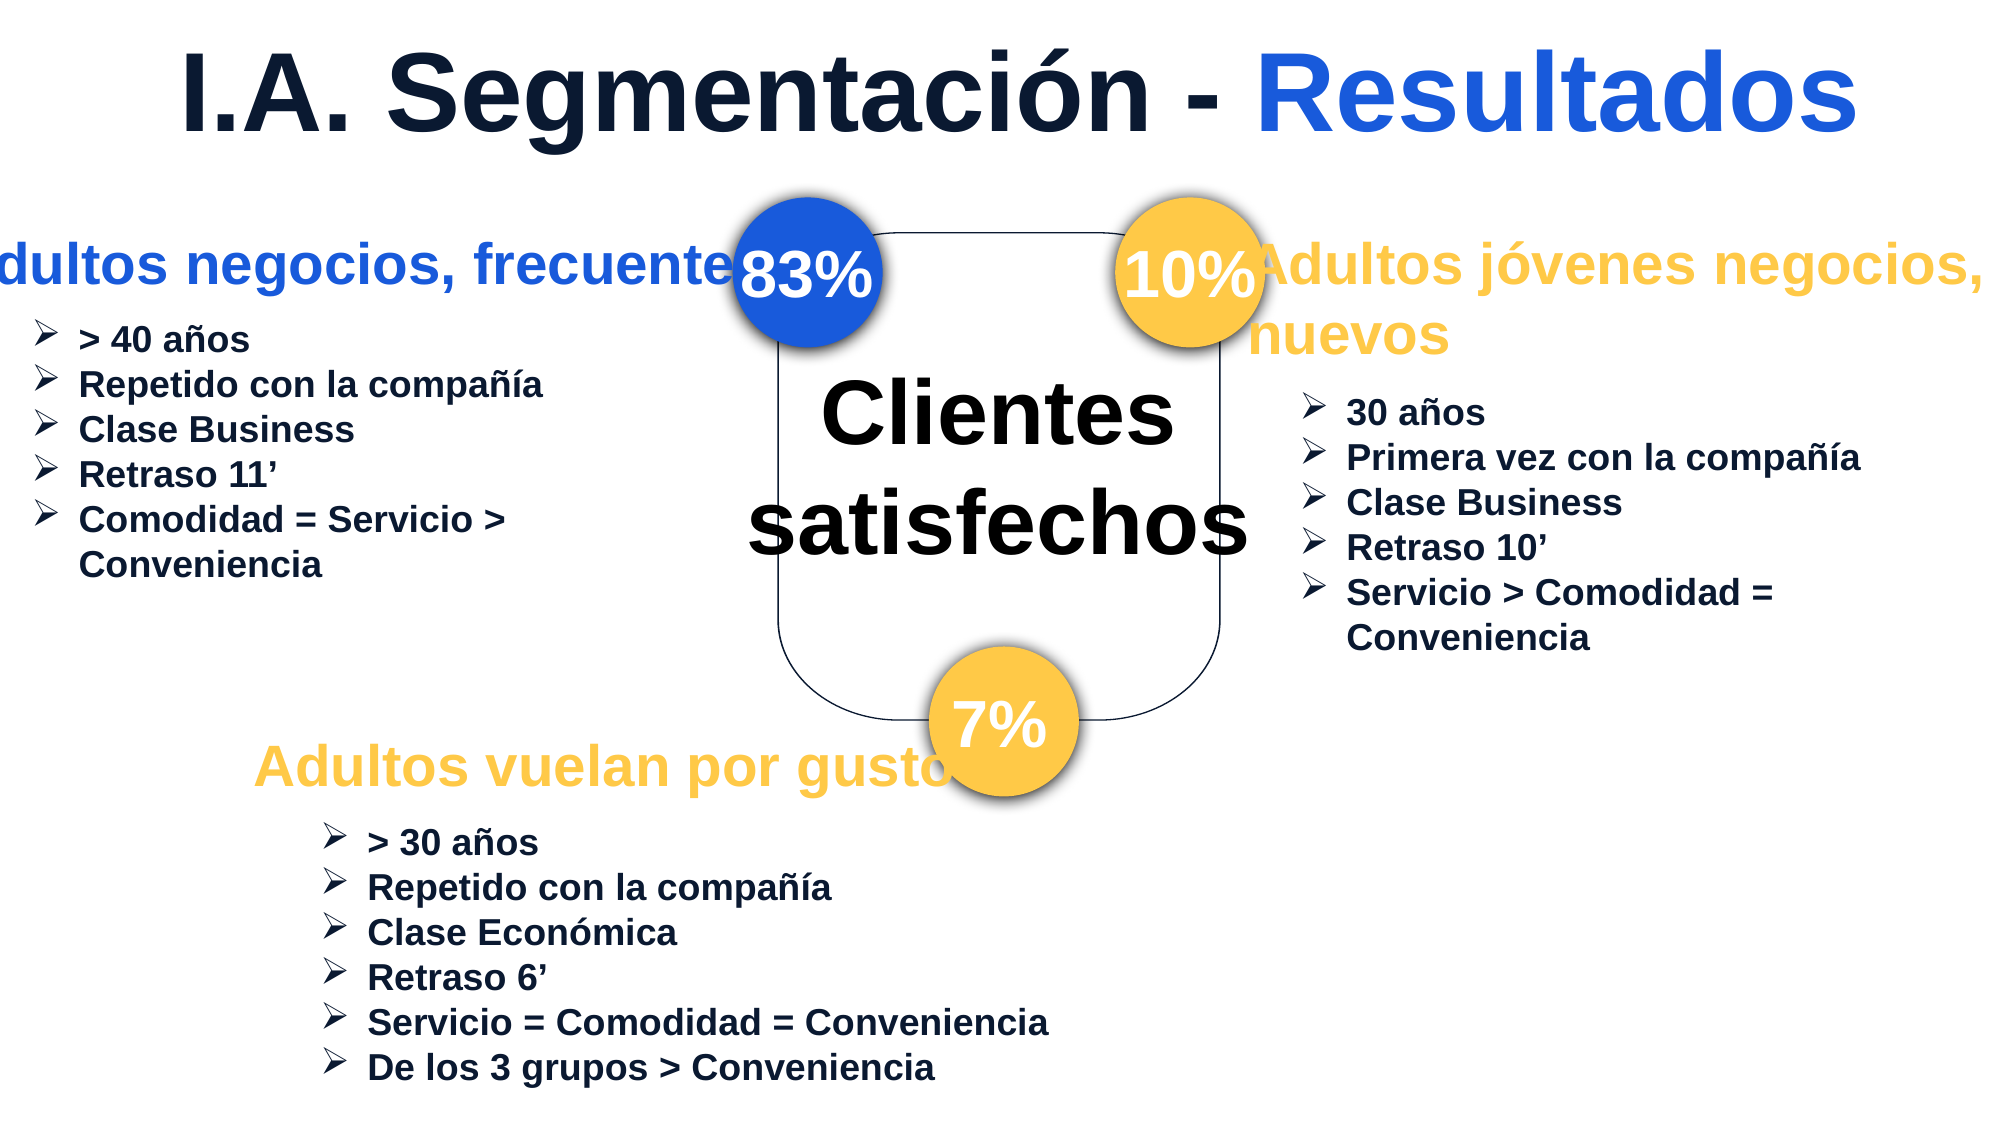

I.A. Segmentación - Resultados

Adultos jóvenes negocios,
nuevos
30 años
Primera vez con la compañía
Clase Business
Retraso 10’
Servicio > Comodidad = Conveniencia
Adultos negocios, frecuentes
> 40 años
Repetido con la compañía
Clase Business
Retraso 11’
Comodidad = Servicio > Conveniencia

10%
83%

Clientes
satisfechos

7%
Adultos vuelan por gusto
> 30 años
Repetido con la compañía
Clase Económica
Retraso 6’
Servicio = Comodidad = Conveniencia
De los 3 grupos > Conveniencia